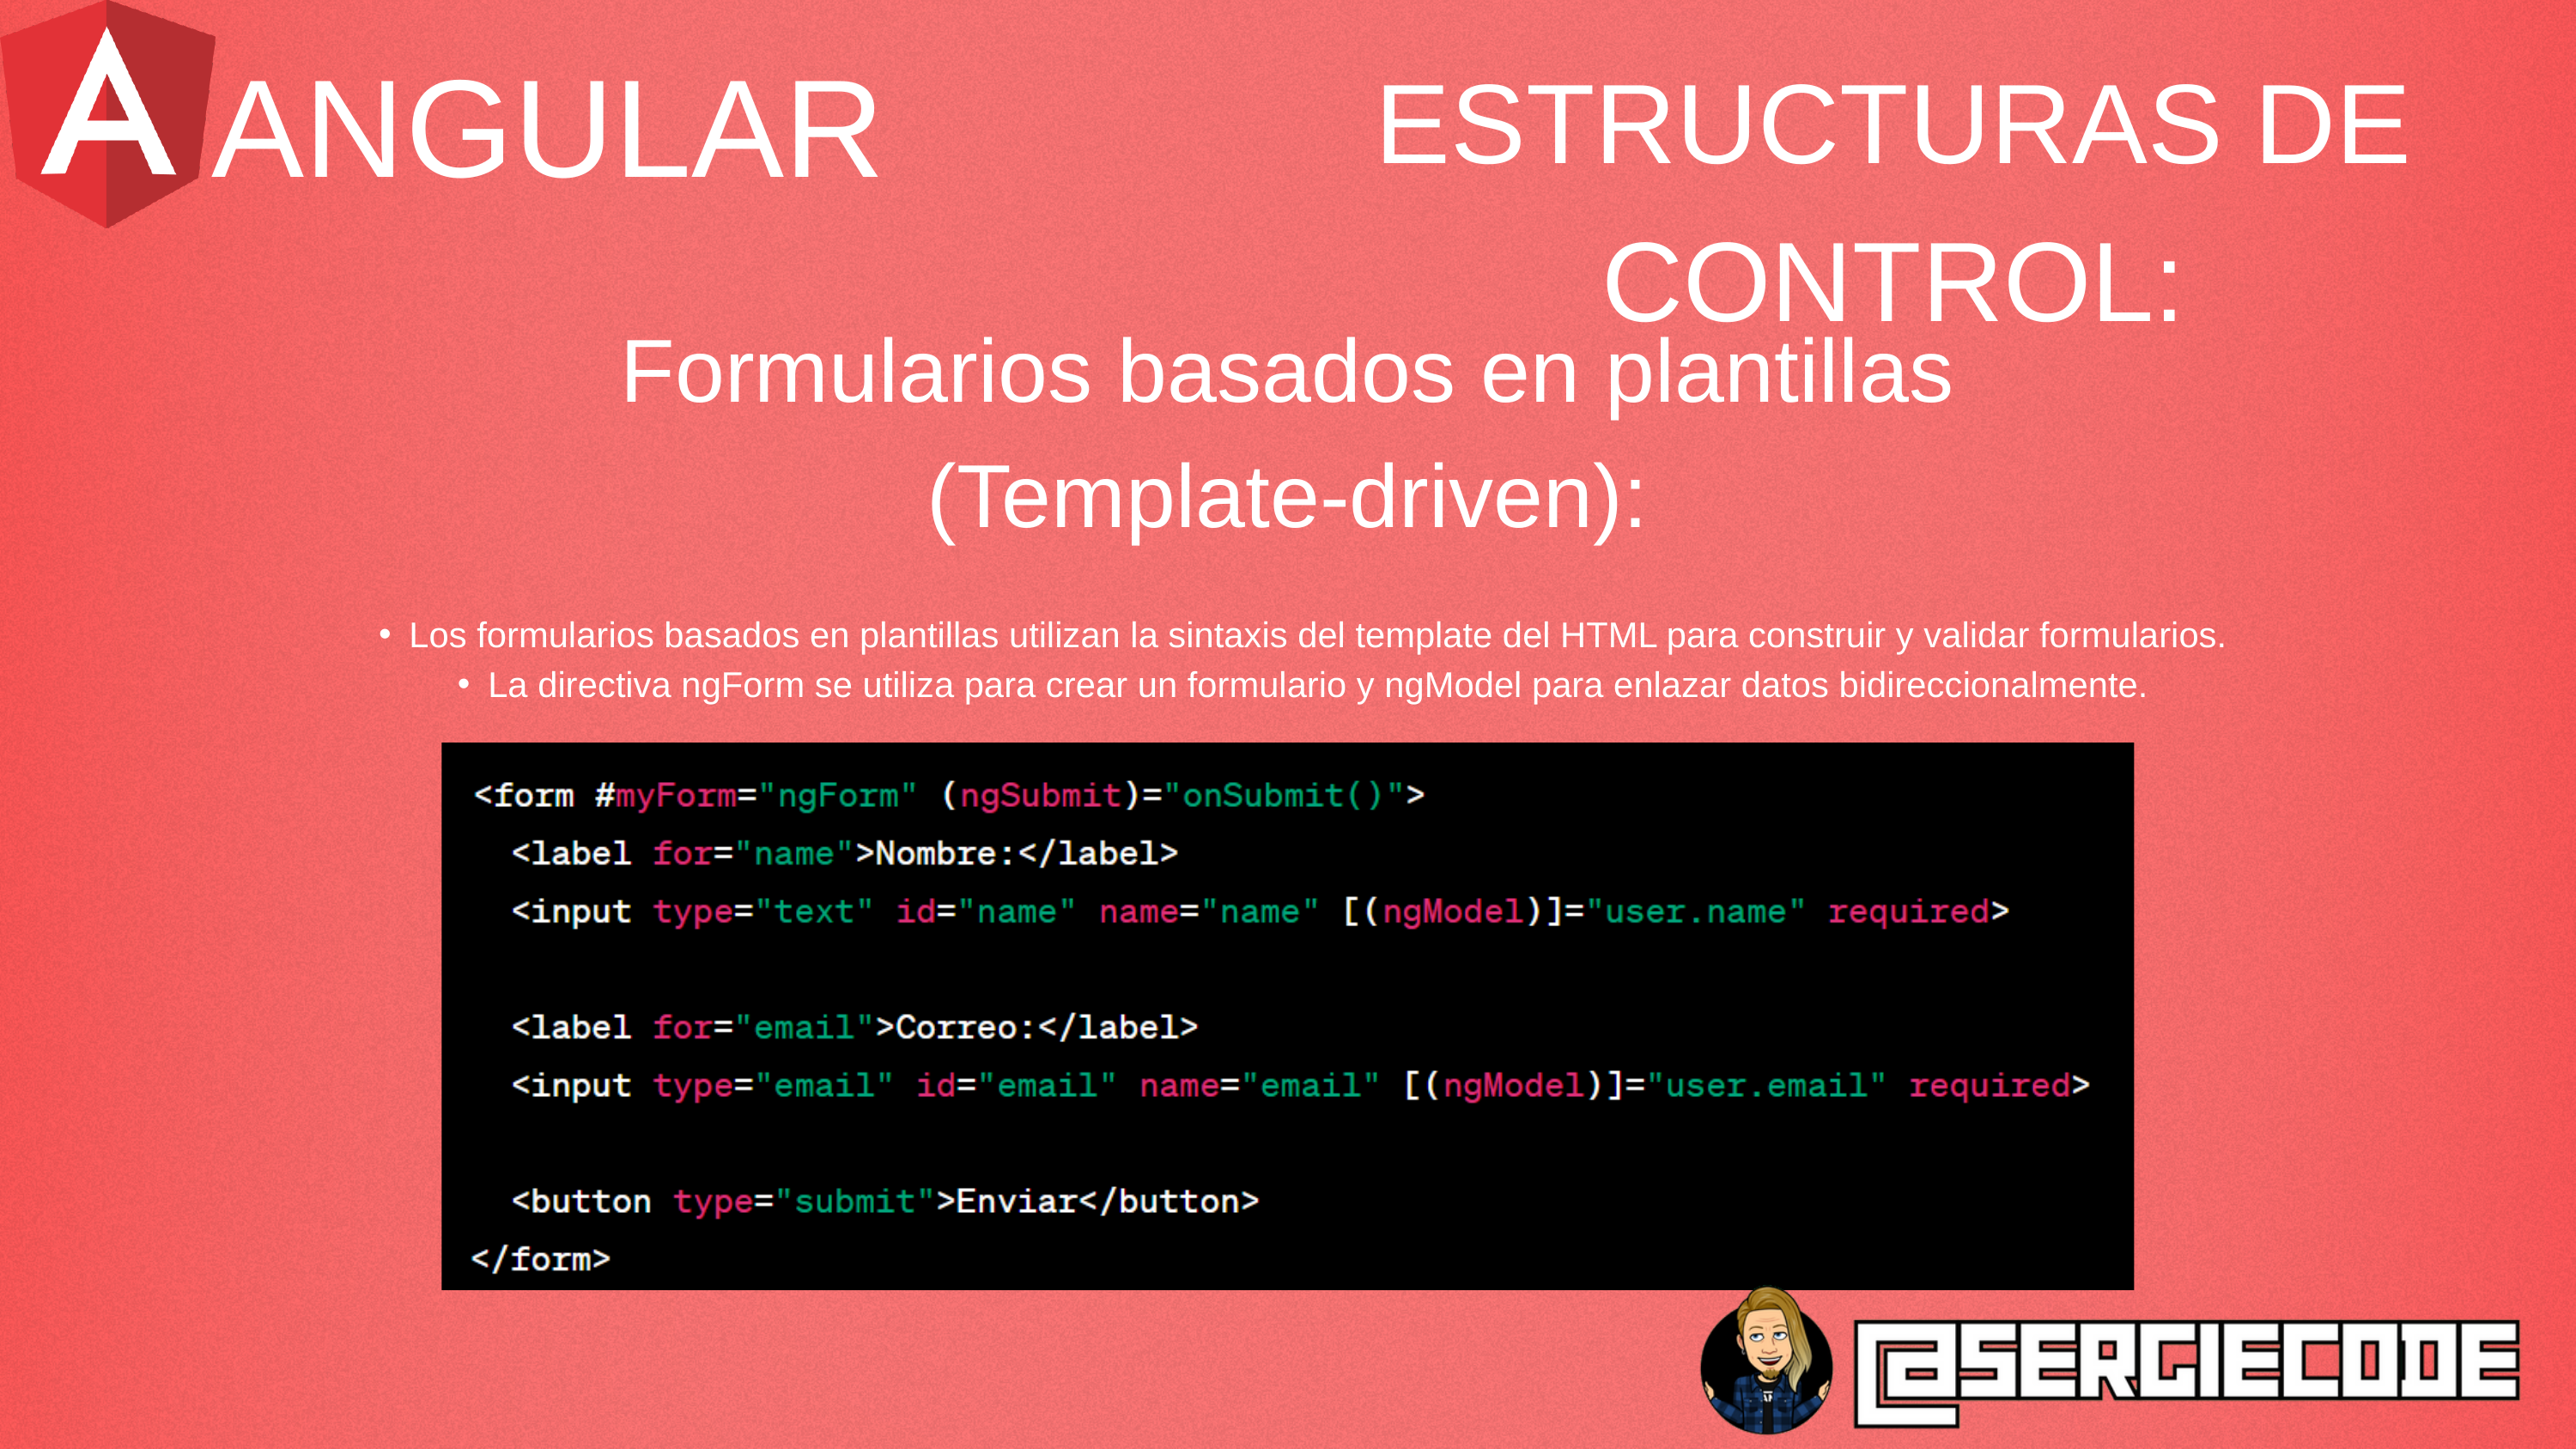

ANGULAR
ESTRUCTURAS DE CONTROL:
Formularios basados en plantillas (Template-driven):
Los formularios basados en plantillas utilizan la sintaxis del template del HTML para construir y validar formularios.
La directiva ngForm se utiliza para crear un formulario y ngModel para enlazar datos bidireccionalmente.